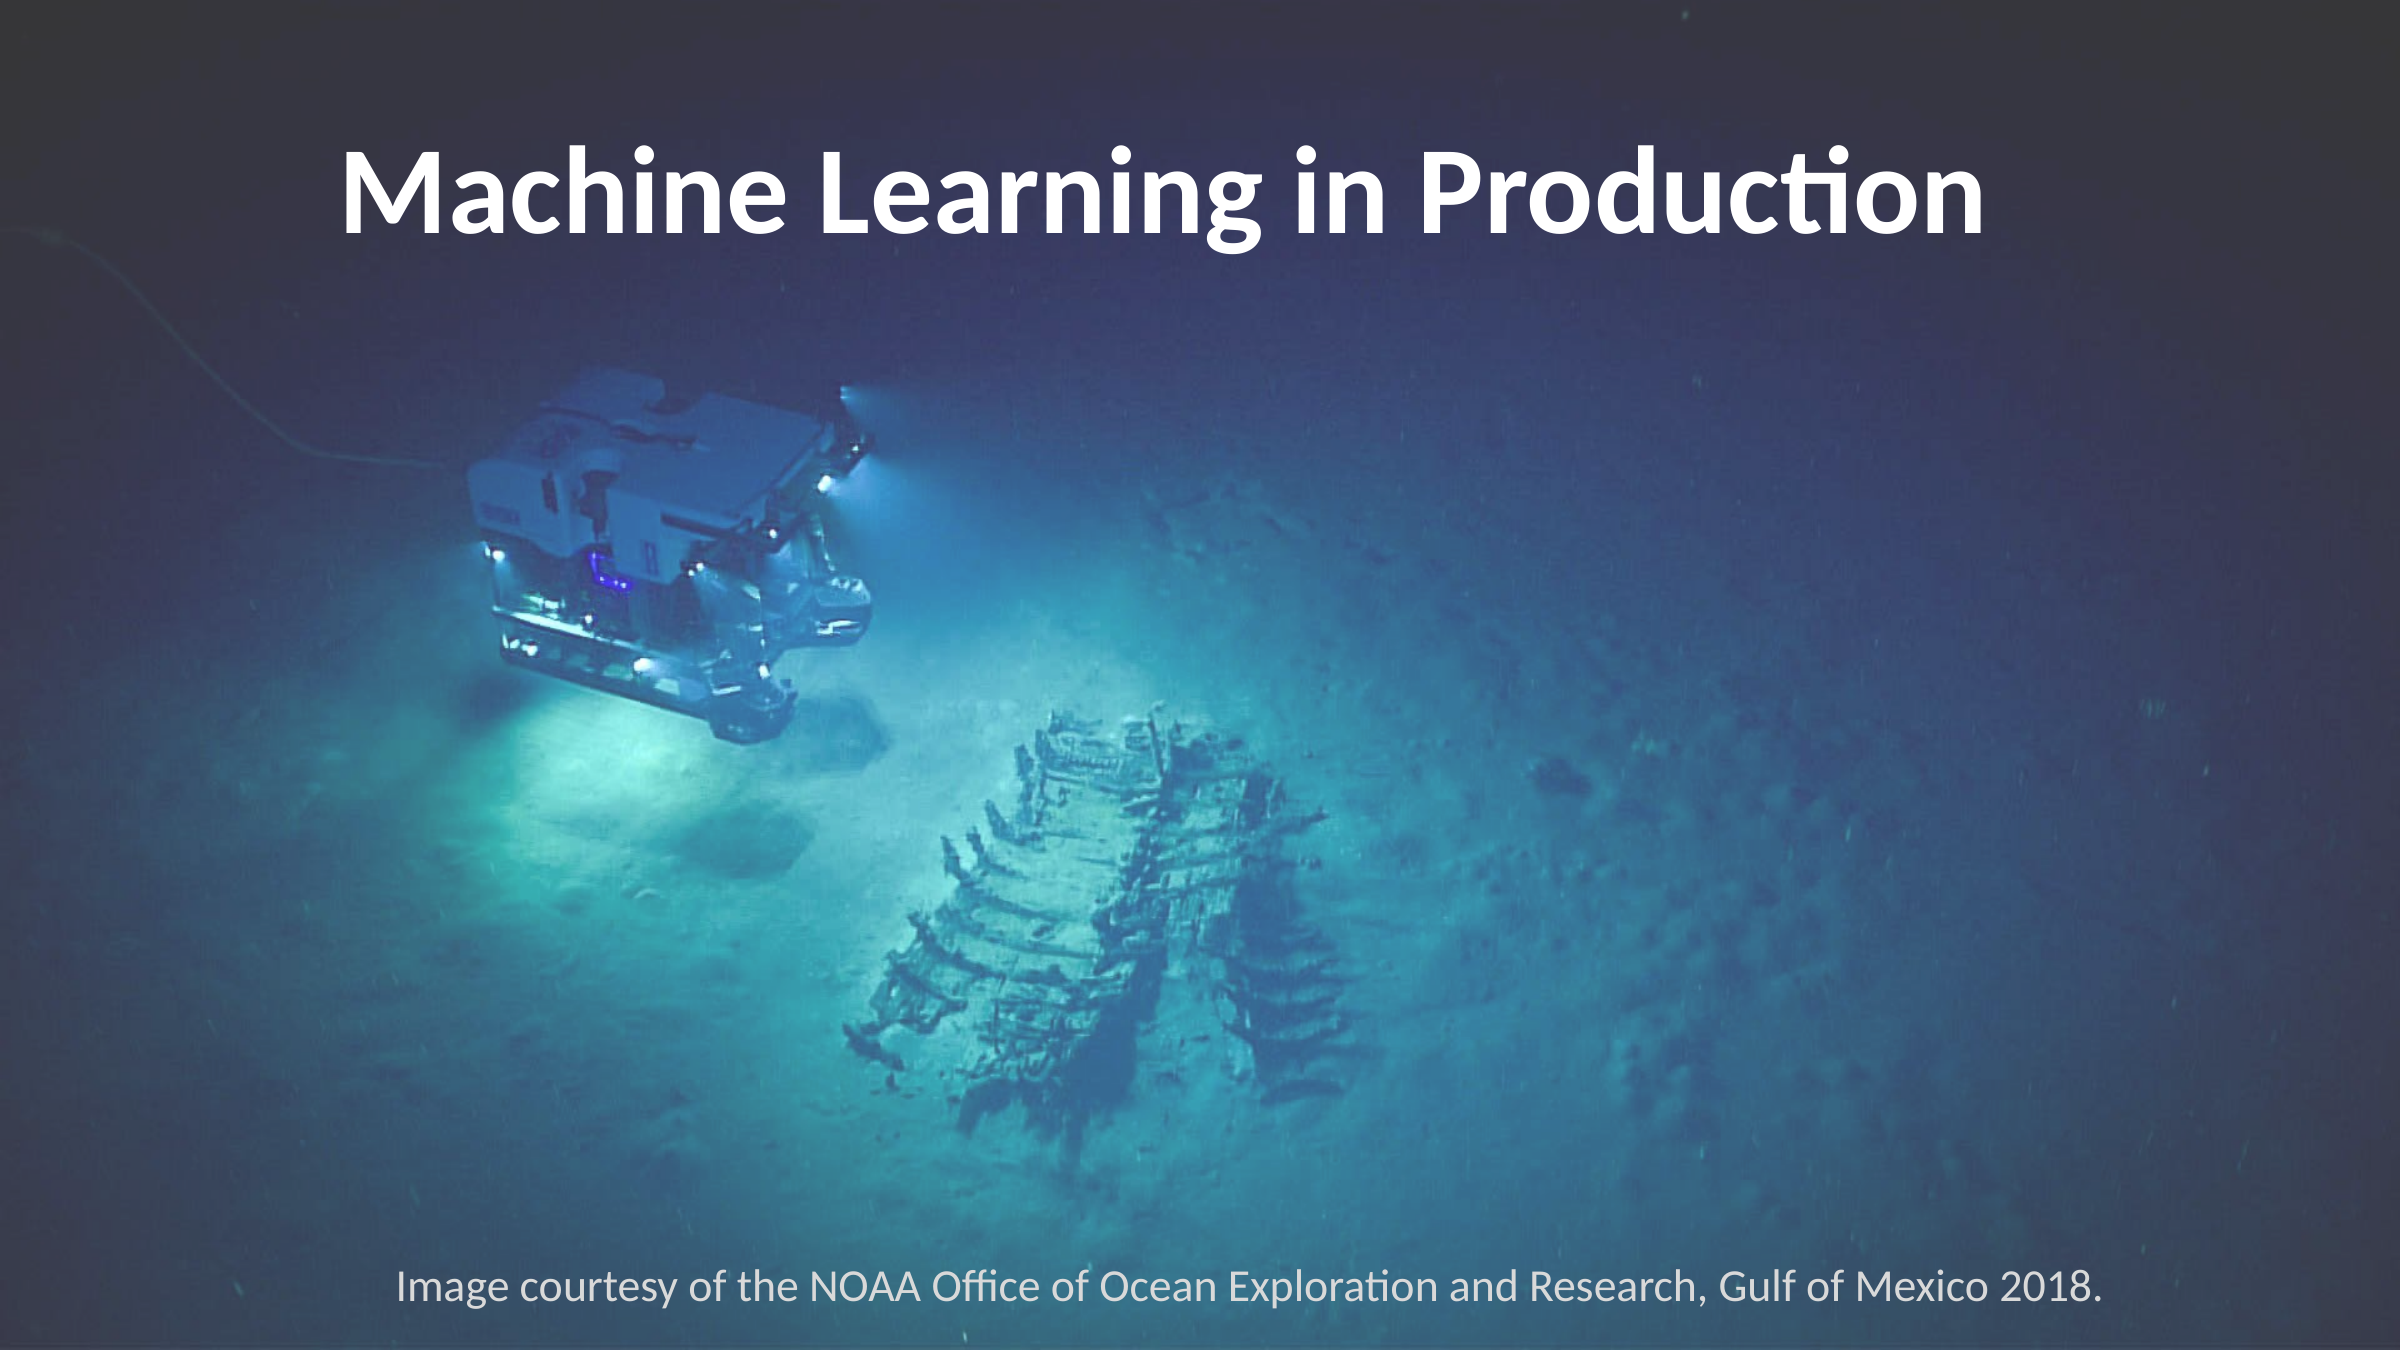

# Machine Learning in Production
Image courtesy of the NOAA Office of Ocean Exploration and Research, Gulf of Mexico 2018.